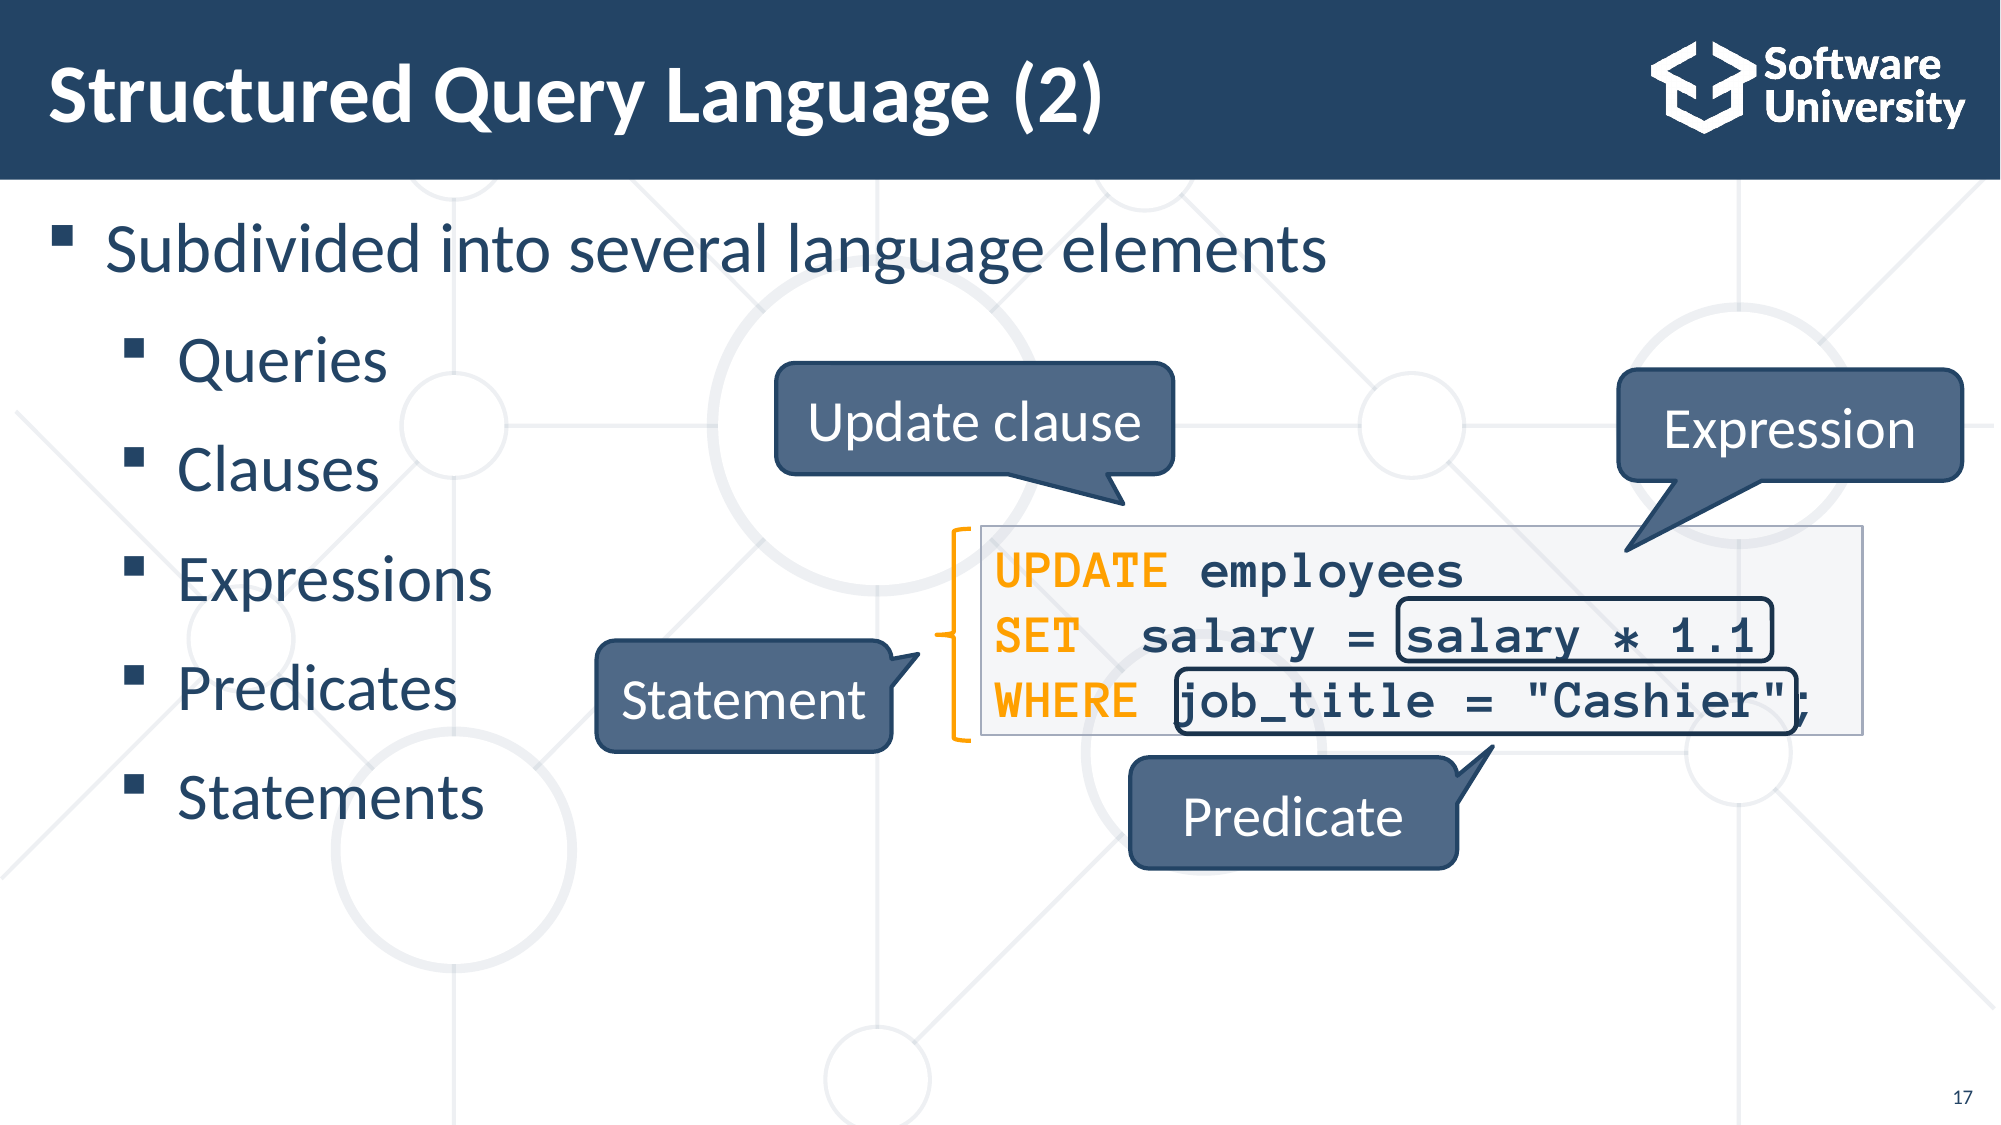

# Structured Query Language (2)
Subdivided into several language elements
Queries
Clauses
Expressions
Predicates
Statements
Update clause
Expression
UPDATE employees
SET  salary = salary * 1.1
WHERE job_title = "Cashier";

Statement

Predicate
17